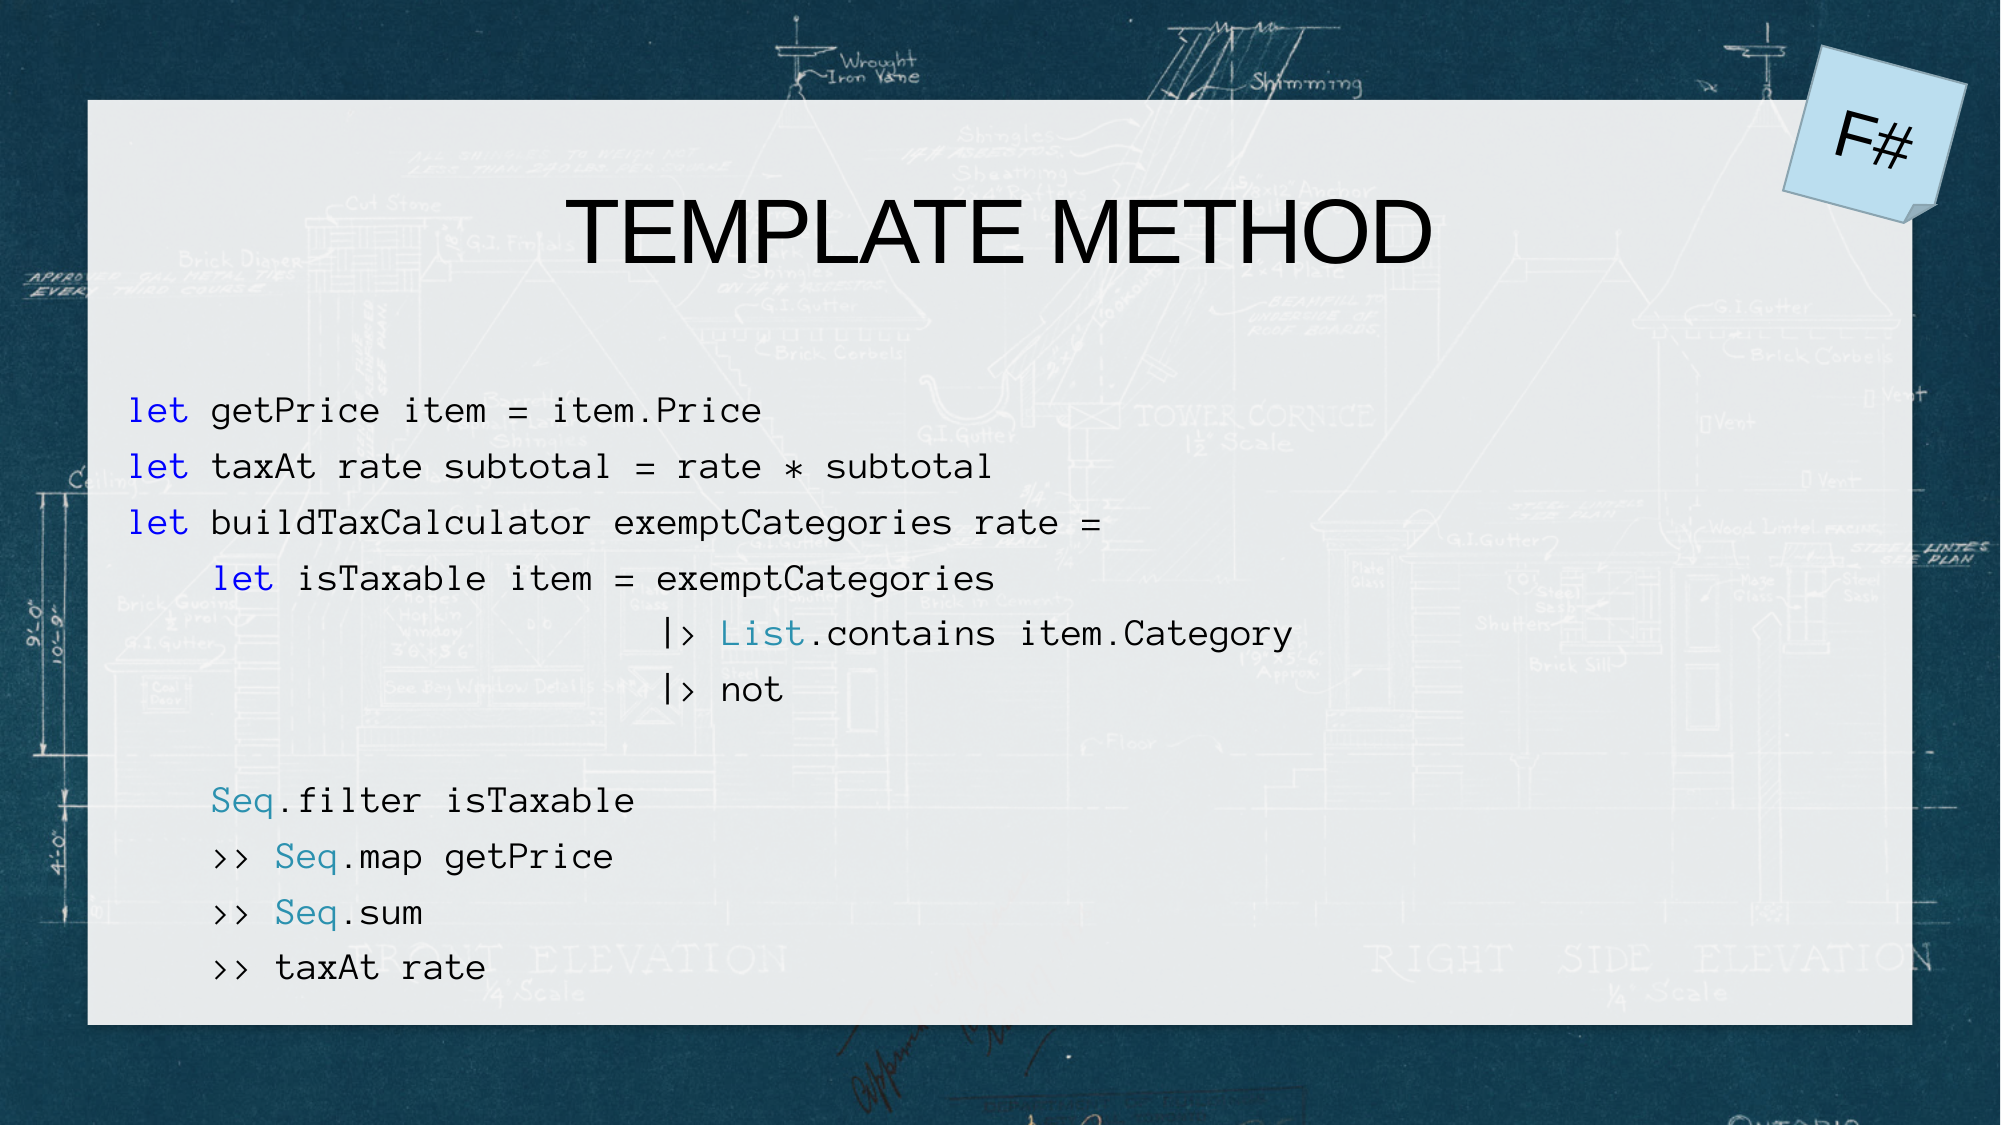

F#
# Template Method
let getPrice item = item.Price
let taxAt rate subtotal = rate * subtotal
let buildTaxCalculator exemptCategories rate =
    let isTaxable item = exemptCategories
                         |> List.contains item.Category
                         |> not

    Seq.filter isTaxable
    >> Seq.map getPrice
    >> Seq.sum
    >> taxAt rate